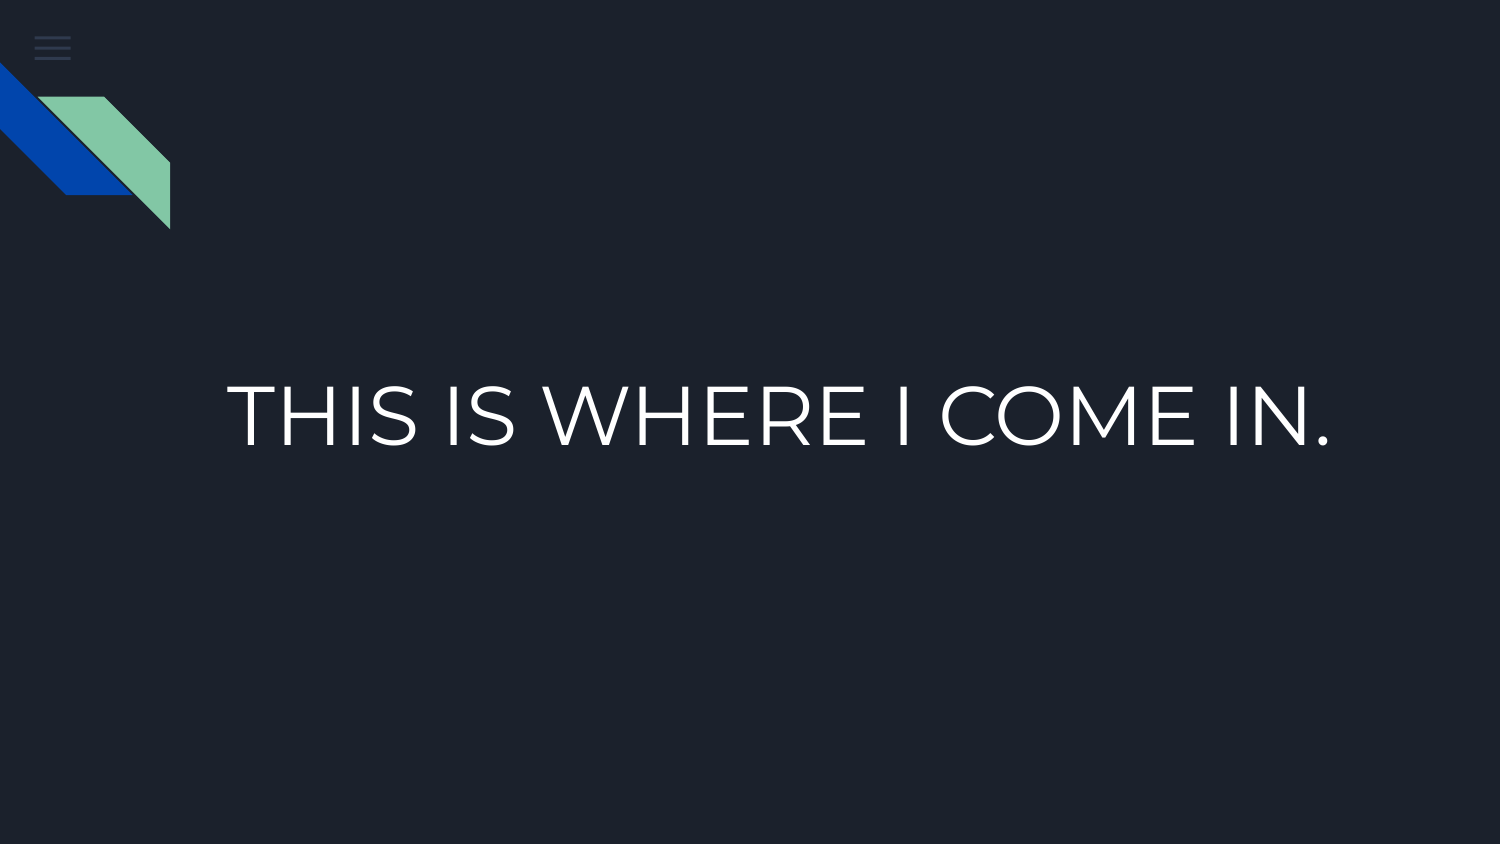

# THIS IS WHERE I COME IN.